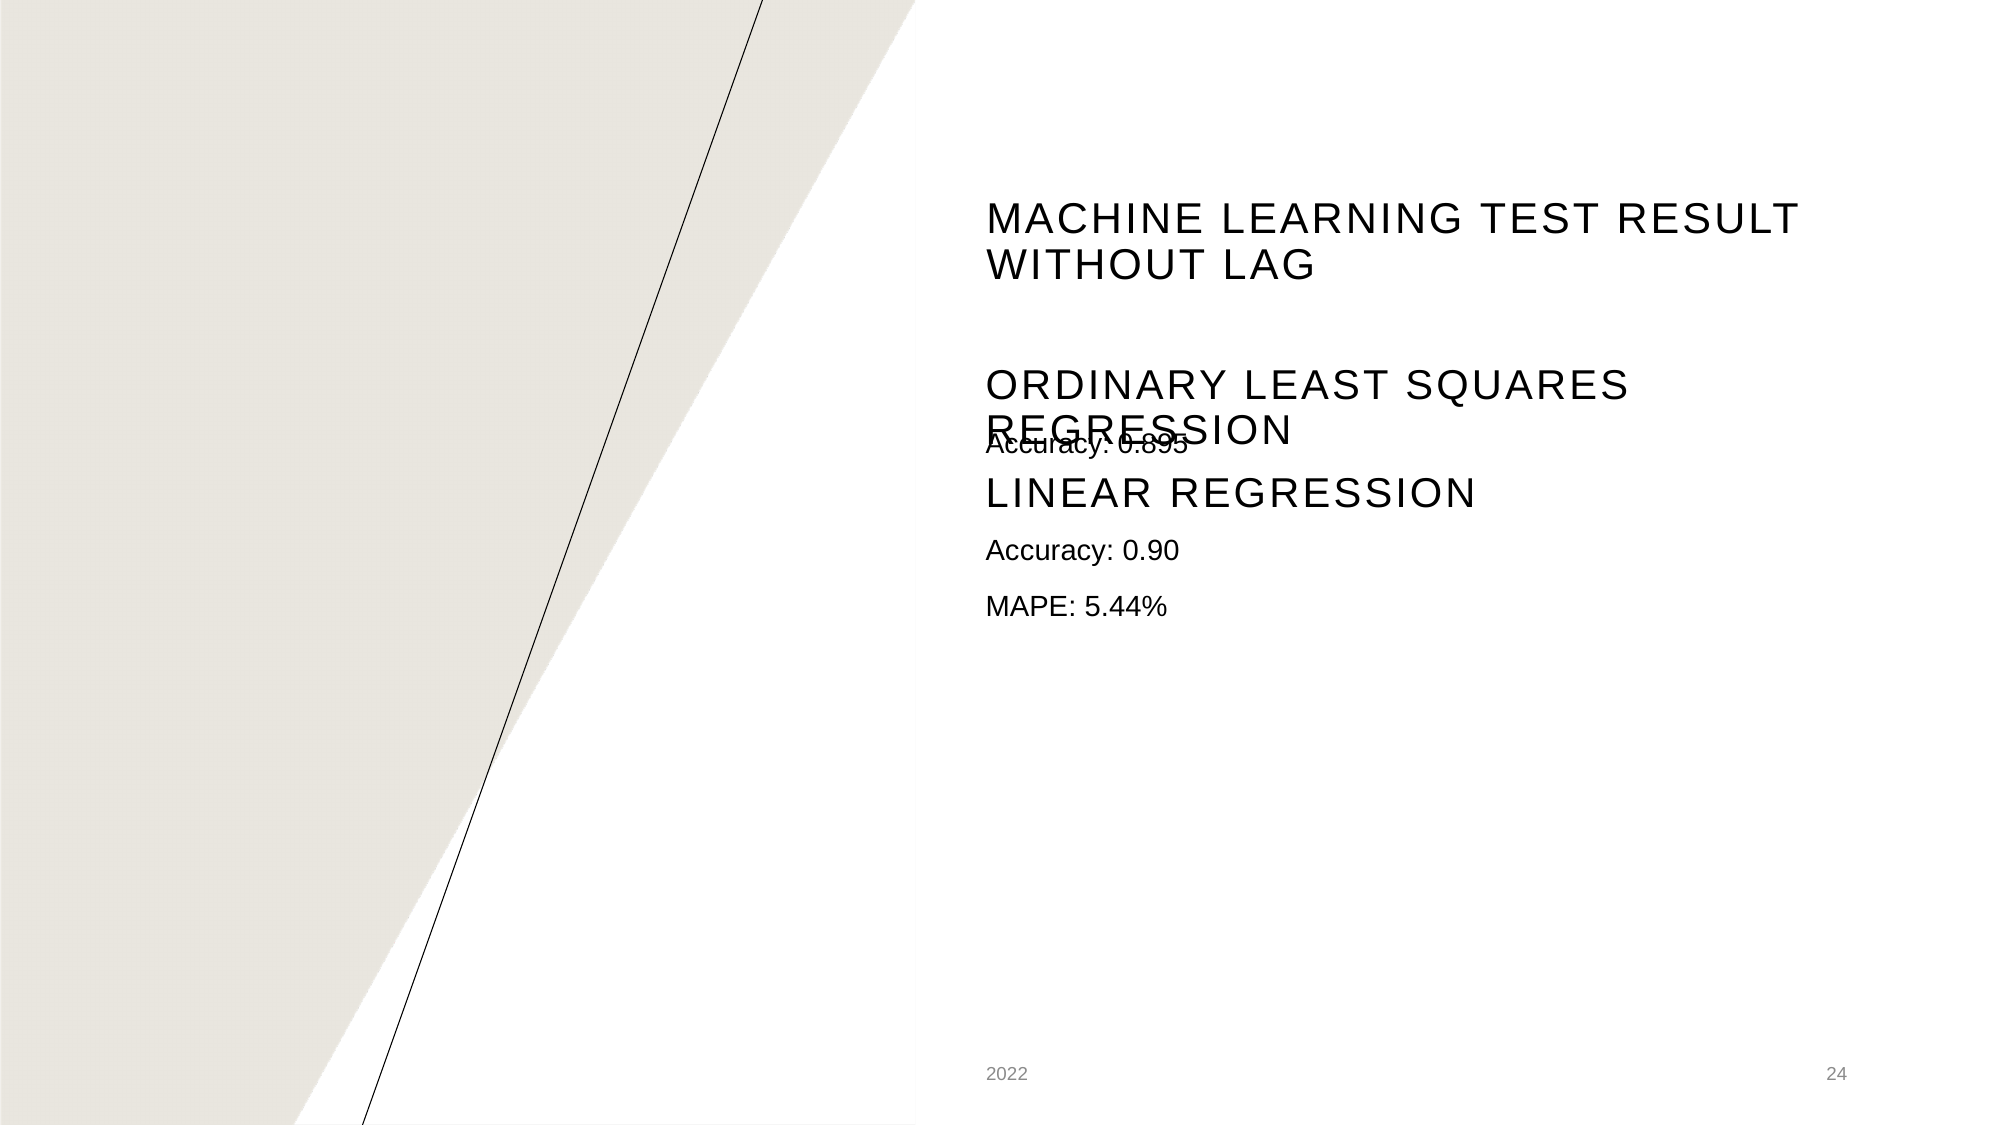

# Machine Learning test result without lag
Ordinary Least squares regression
Accuracy: 0.895
Linear regression
Accuracy: 0.90
MAPE: 5.44%
2022
24